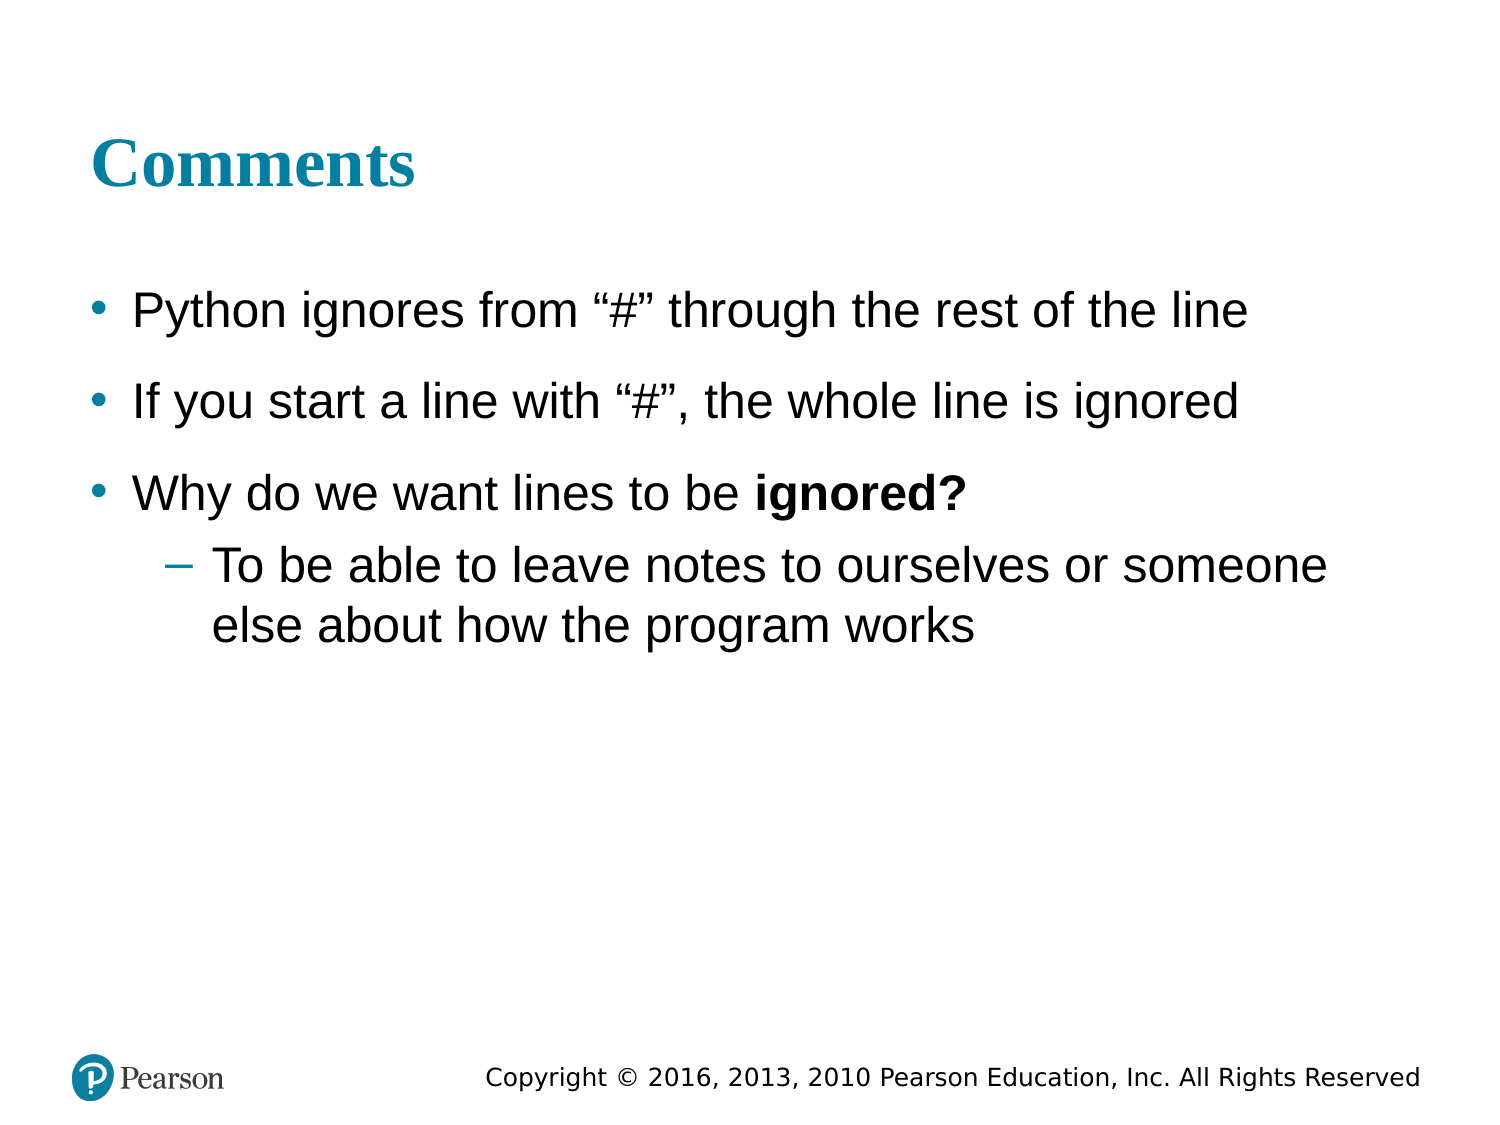

# Comments
Python ignores from “#” through the rest of the line
If you start a line with “#”, the whole line is ignored
Why do we want lines to be ignored?
To be able to leave notes to ourselves or someone else about how the program works